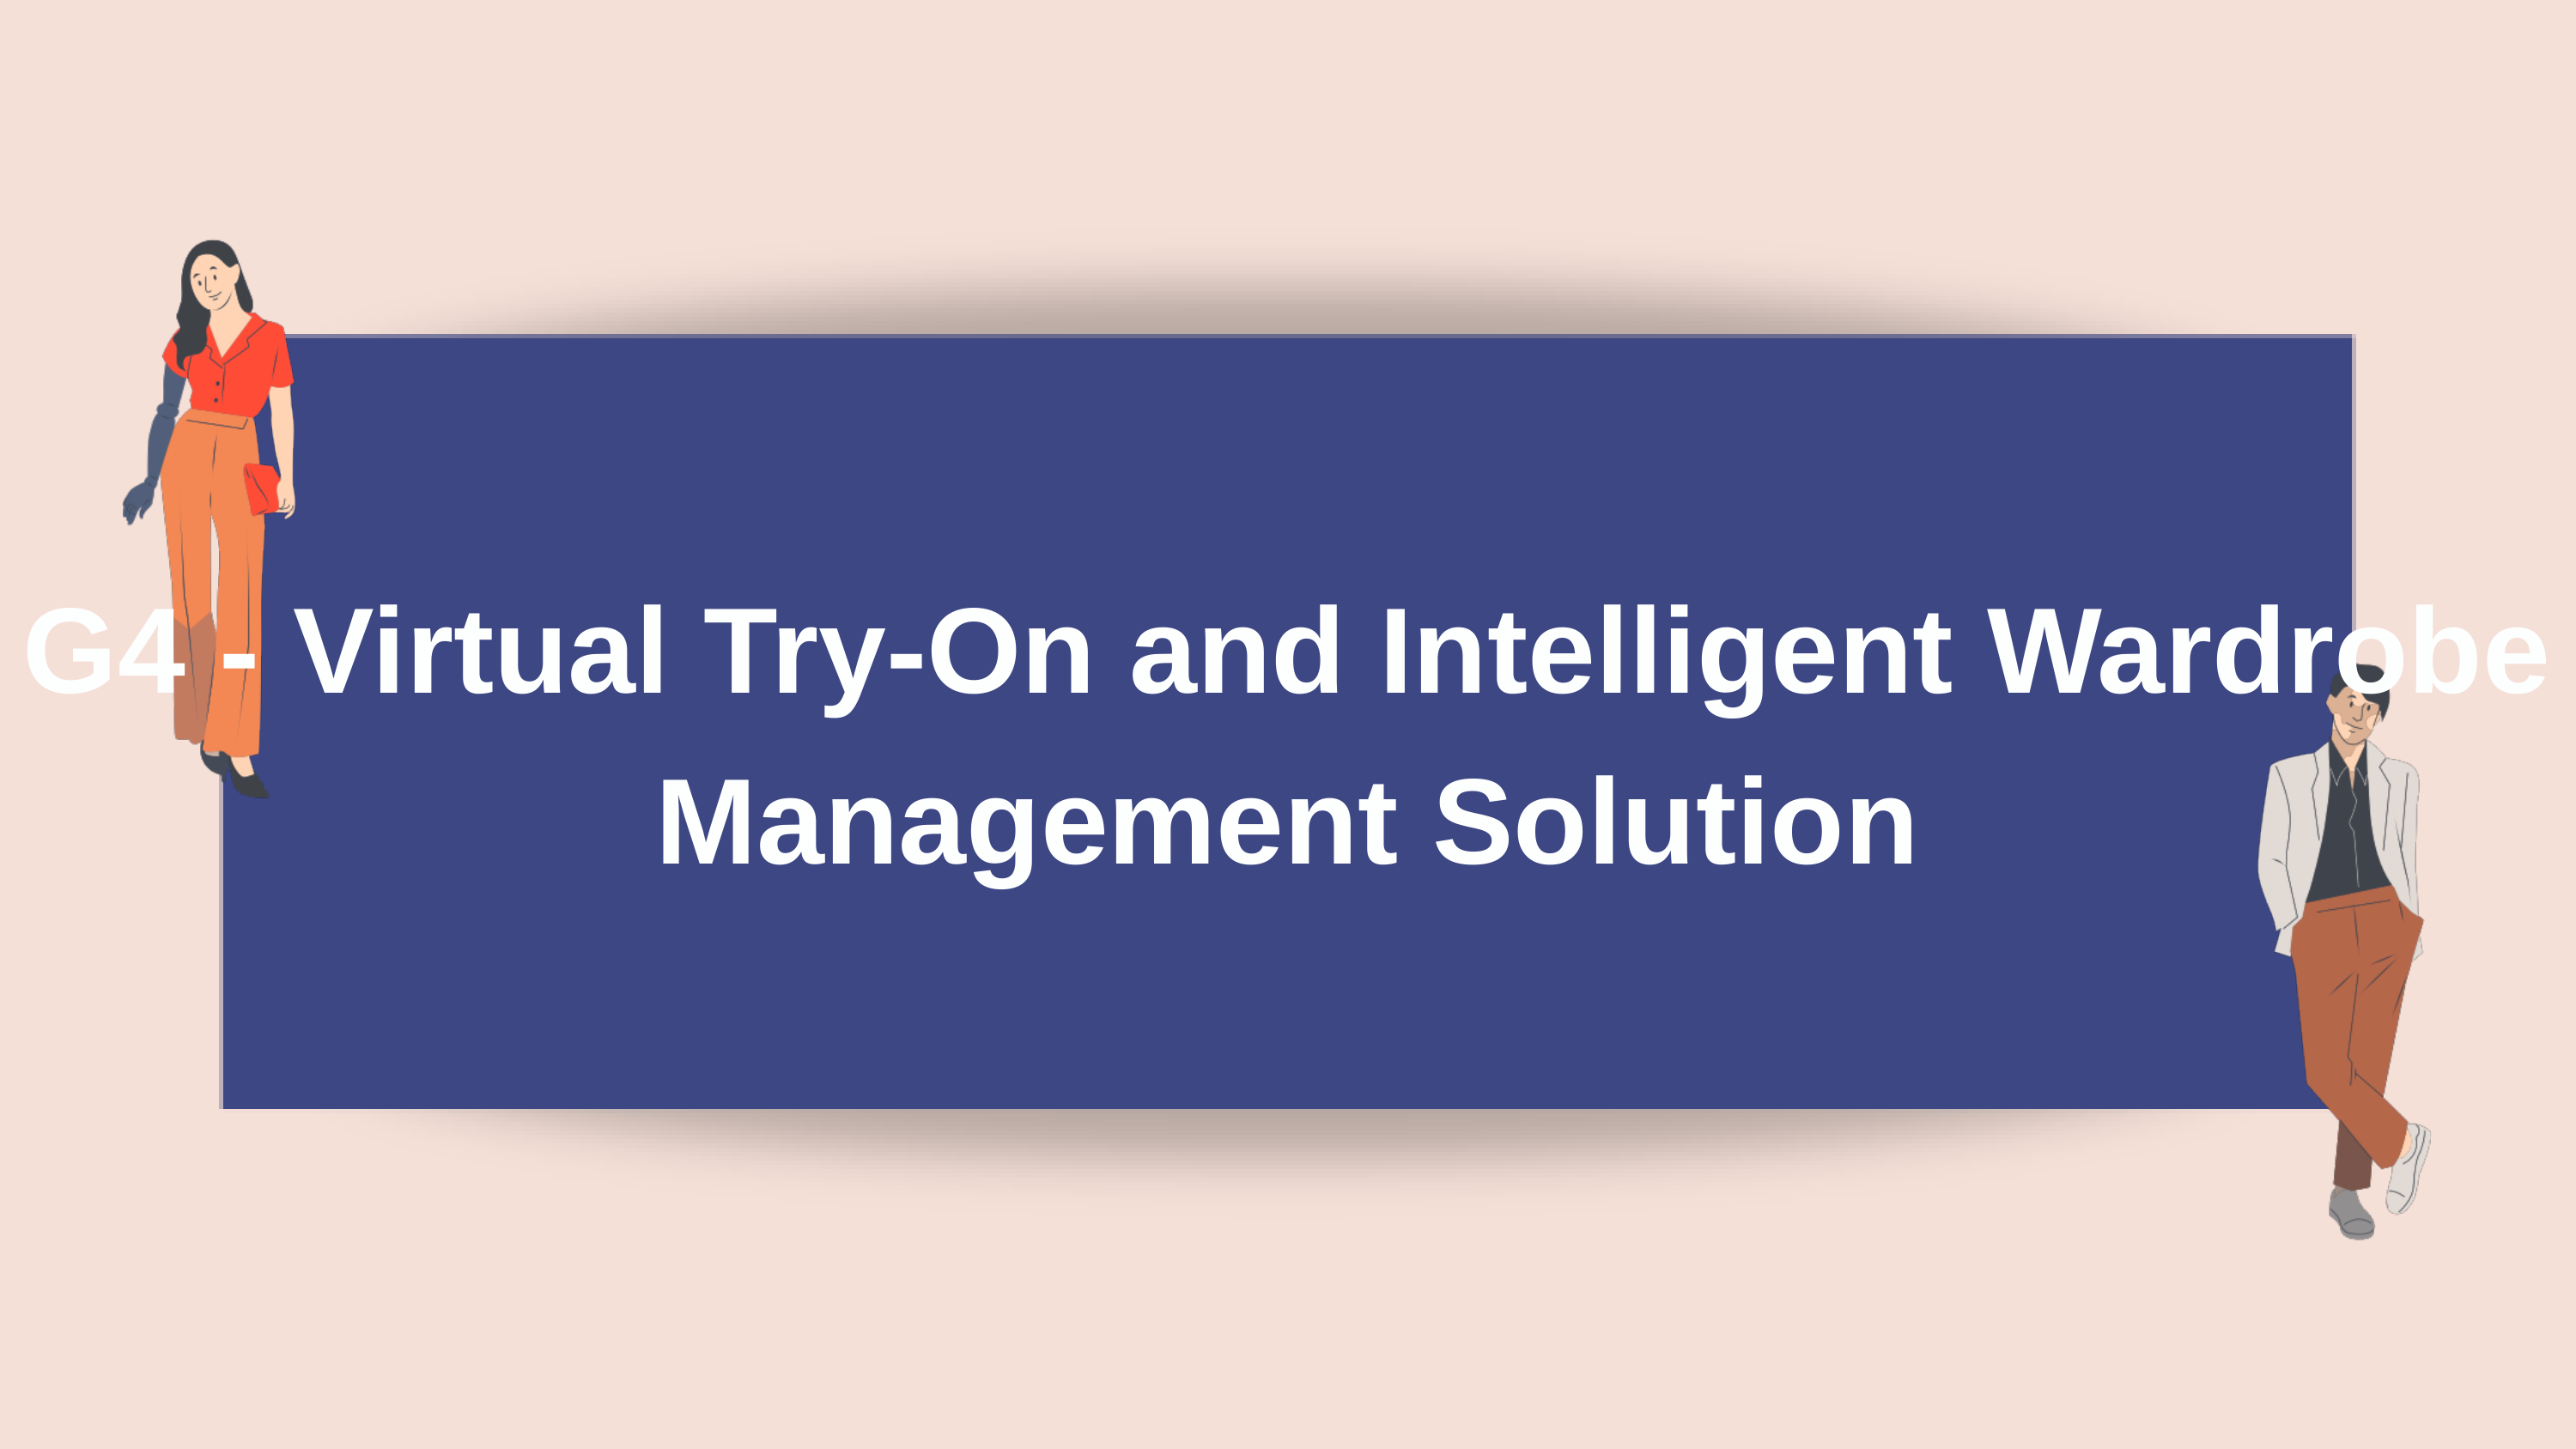

G4 - Virtual Try-On and Intelligent Wardrobe Management Solution